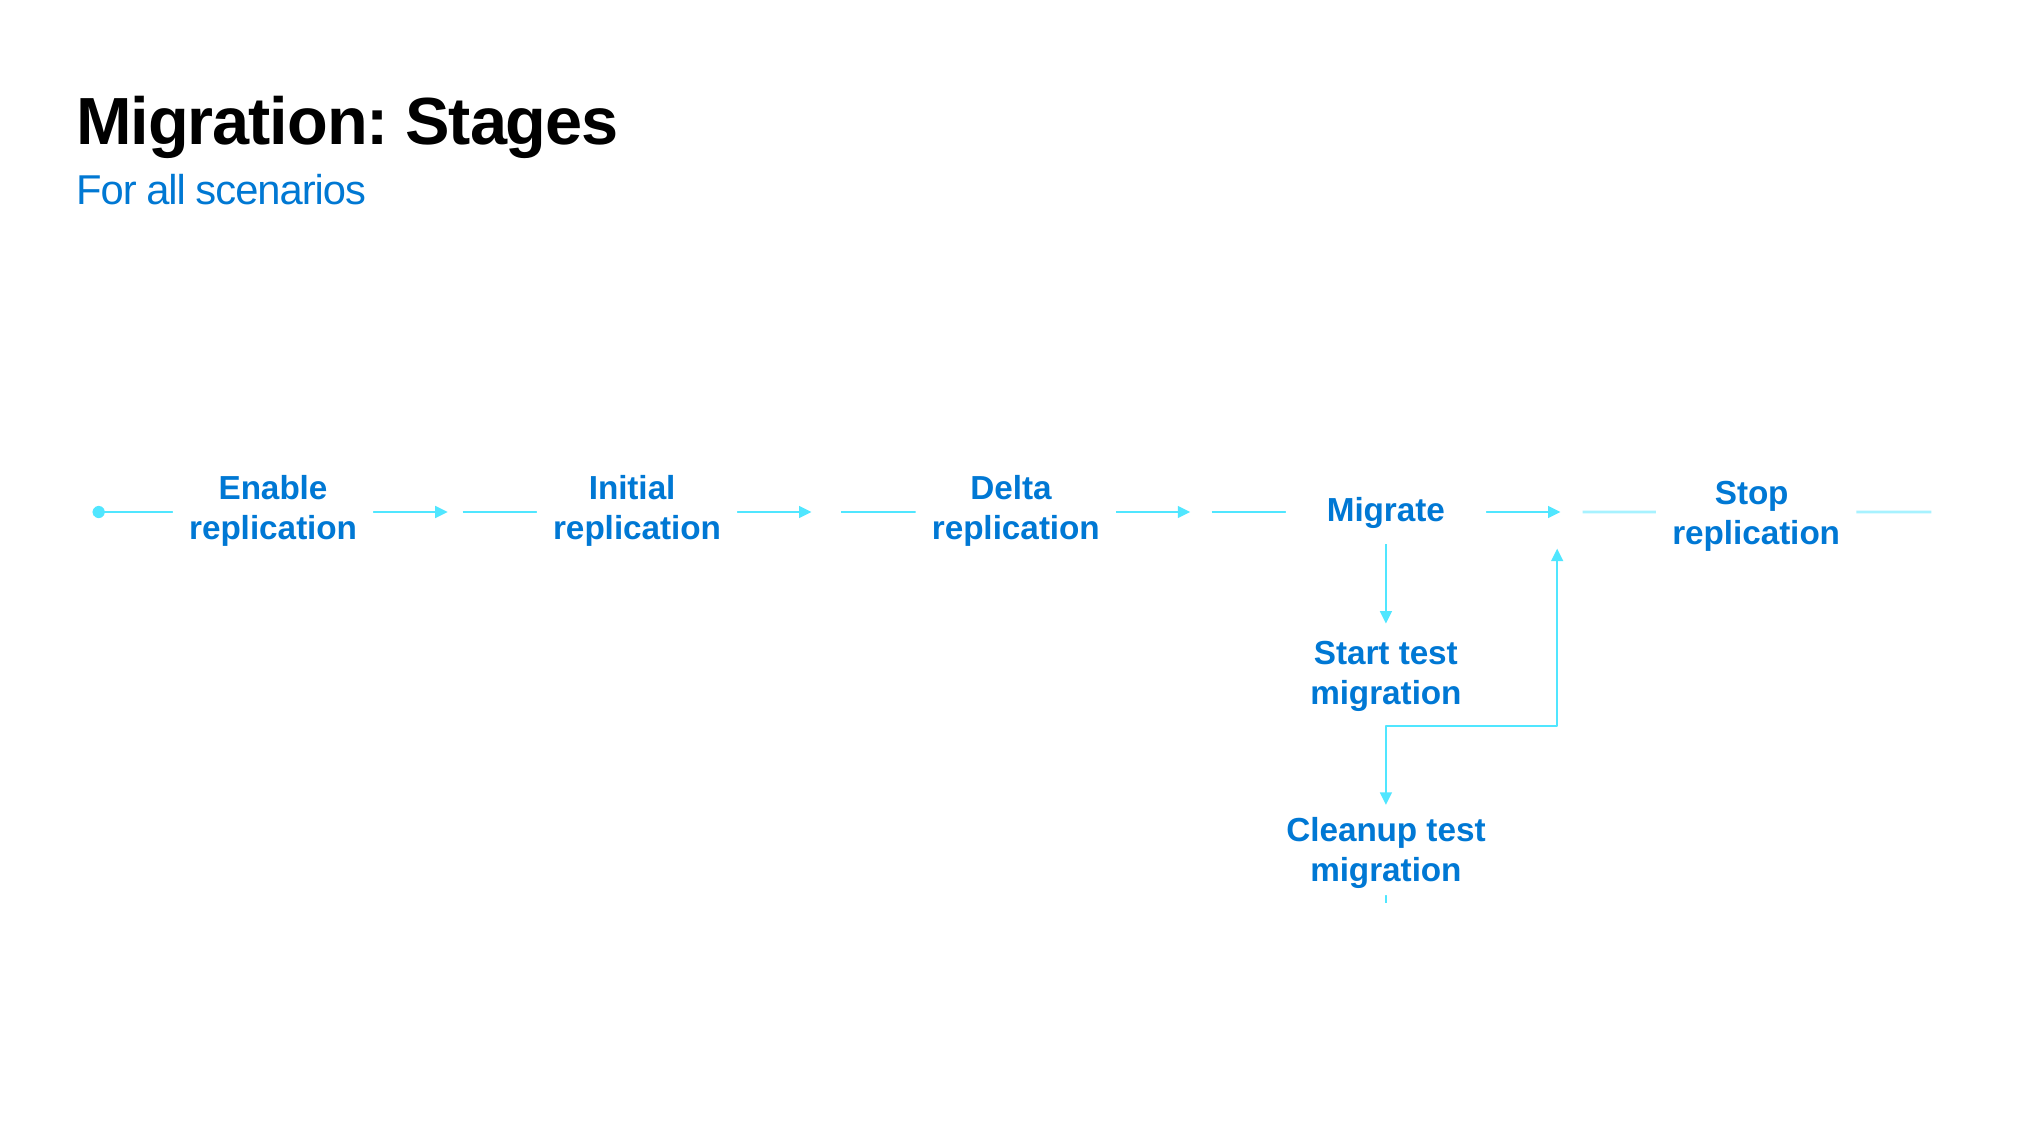

# Migration: Stages
For all scenarios

Enable replication
Initial
replication
Delta
replication
Stop
replication
Migrate
Start test migration
Cleanup test migration